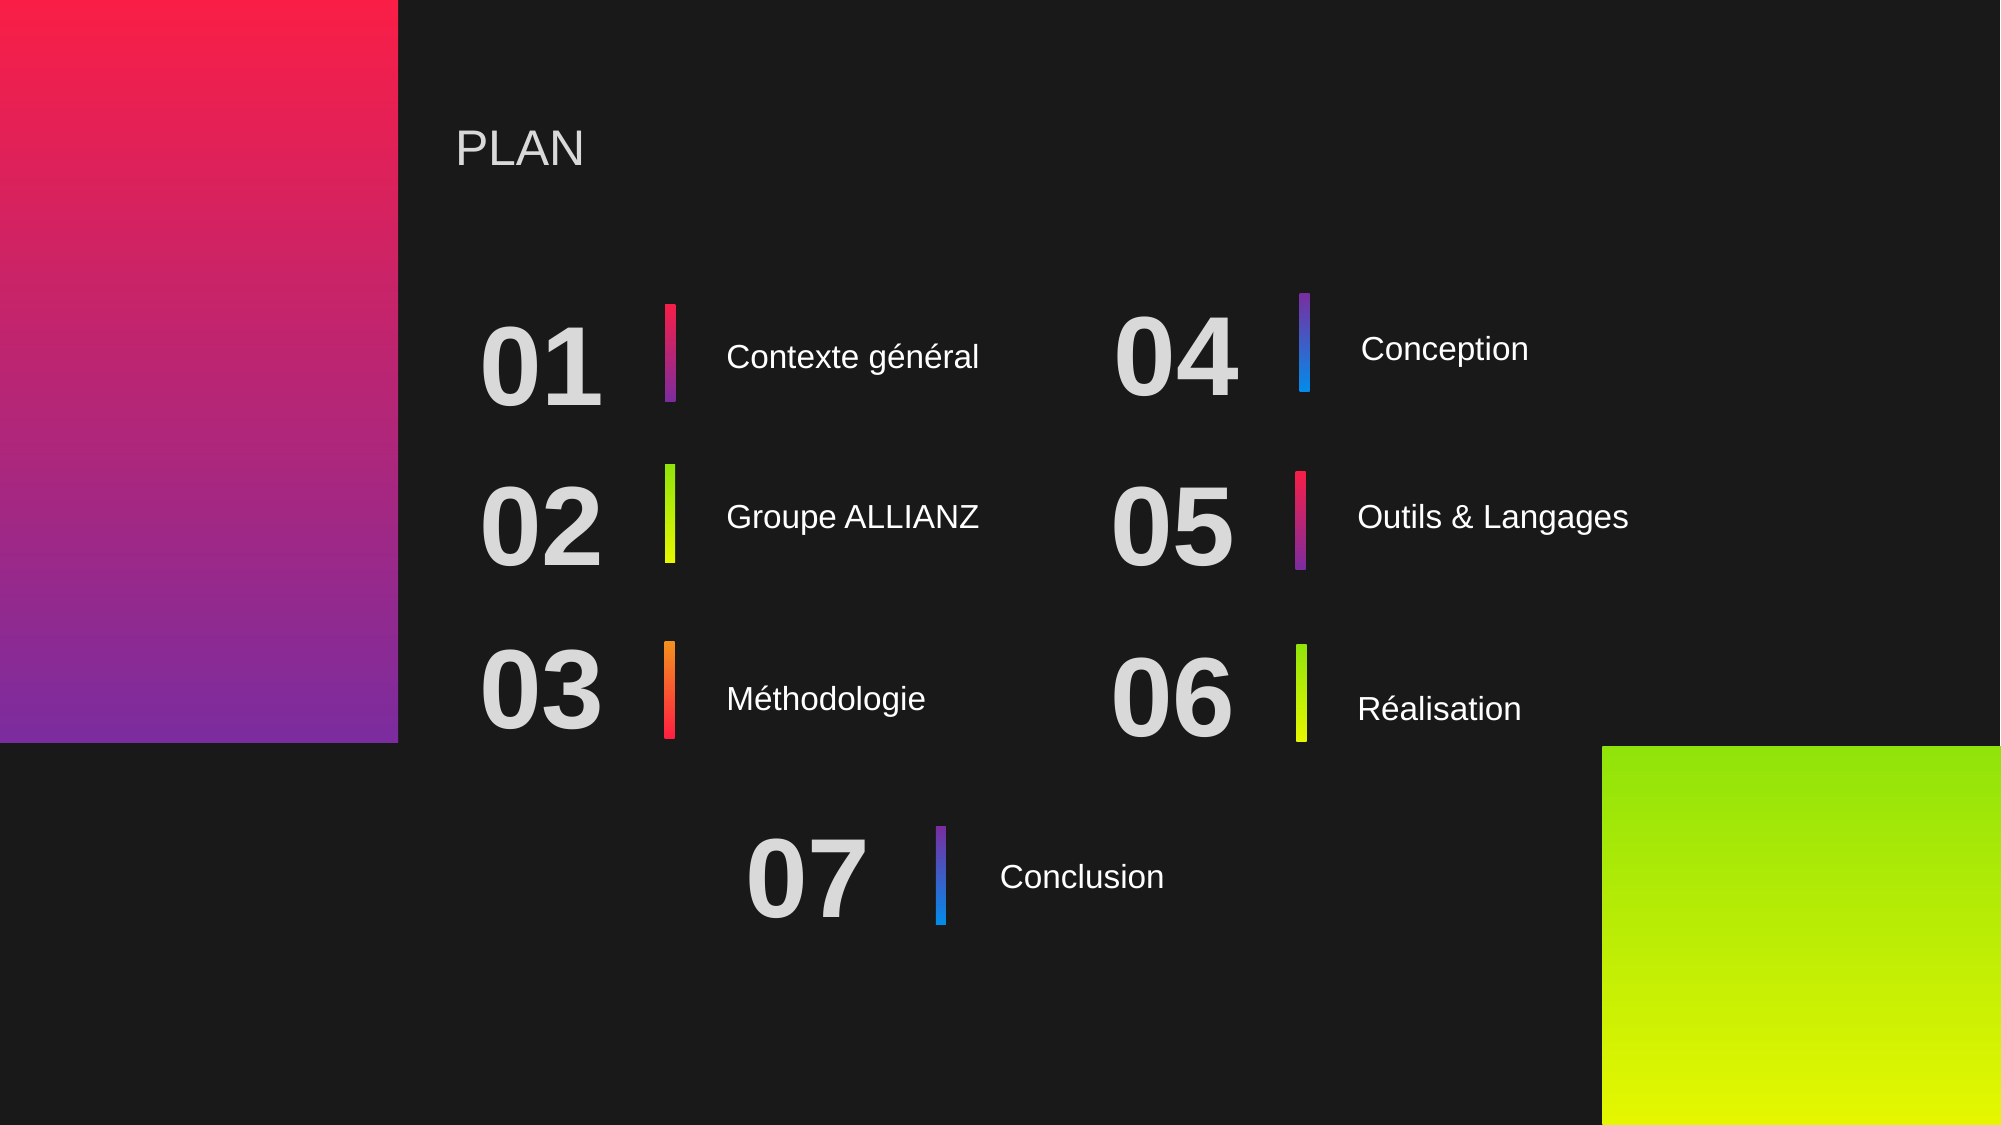

# PLAN
04
01
Contexte général
Conception

Groupe ALLIANZ
02
Outils & Langages
05

03
06
Réalisation
Méthodologie

07
Conclusion